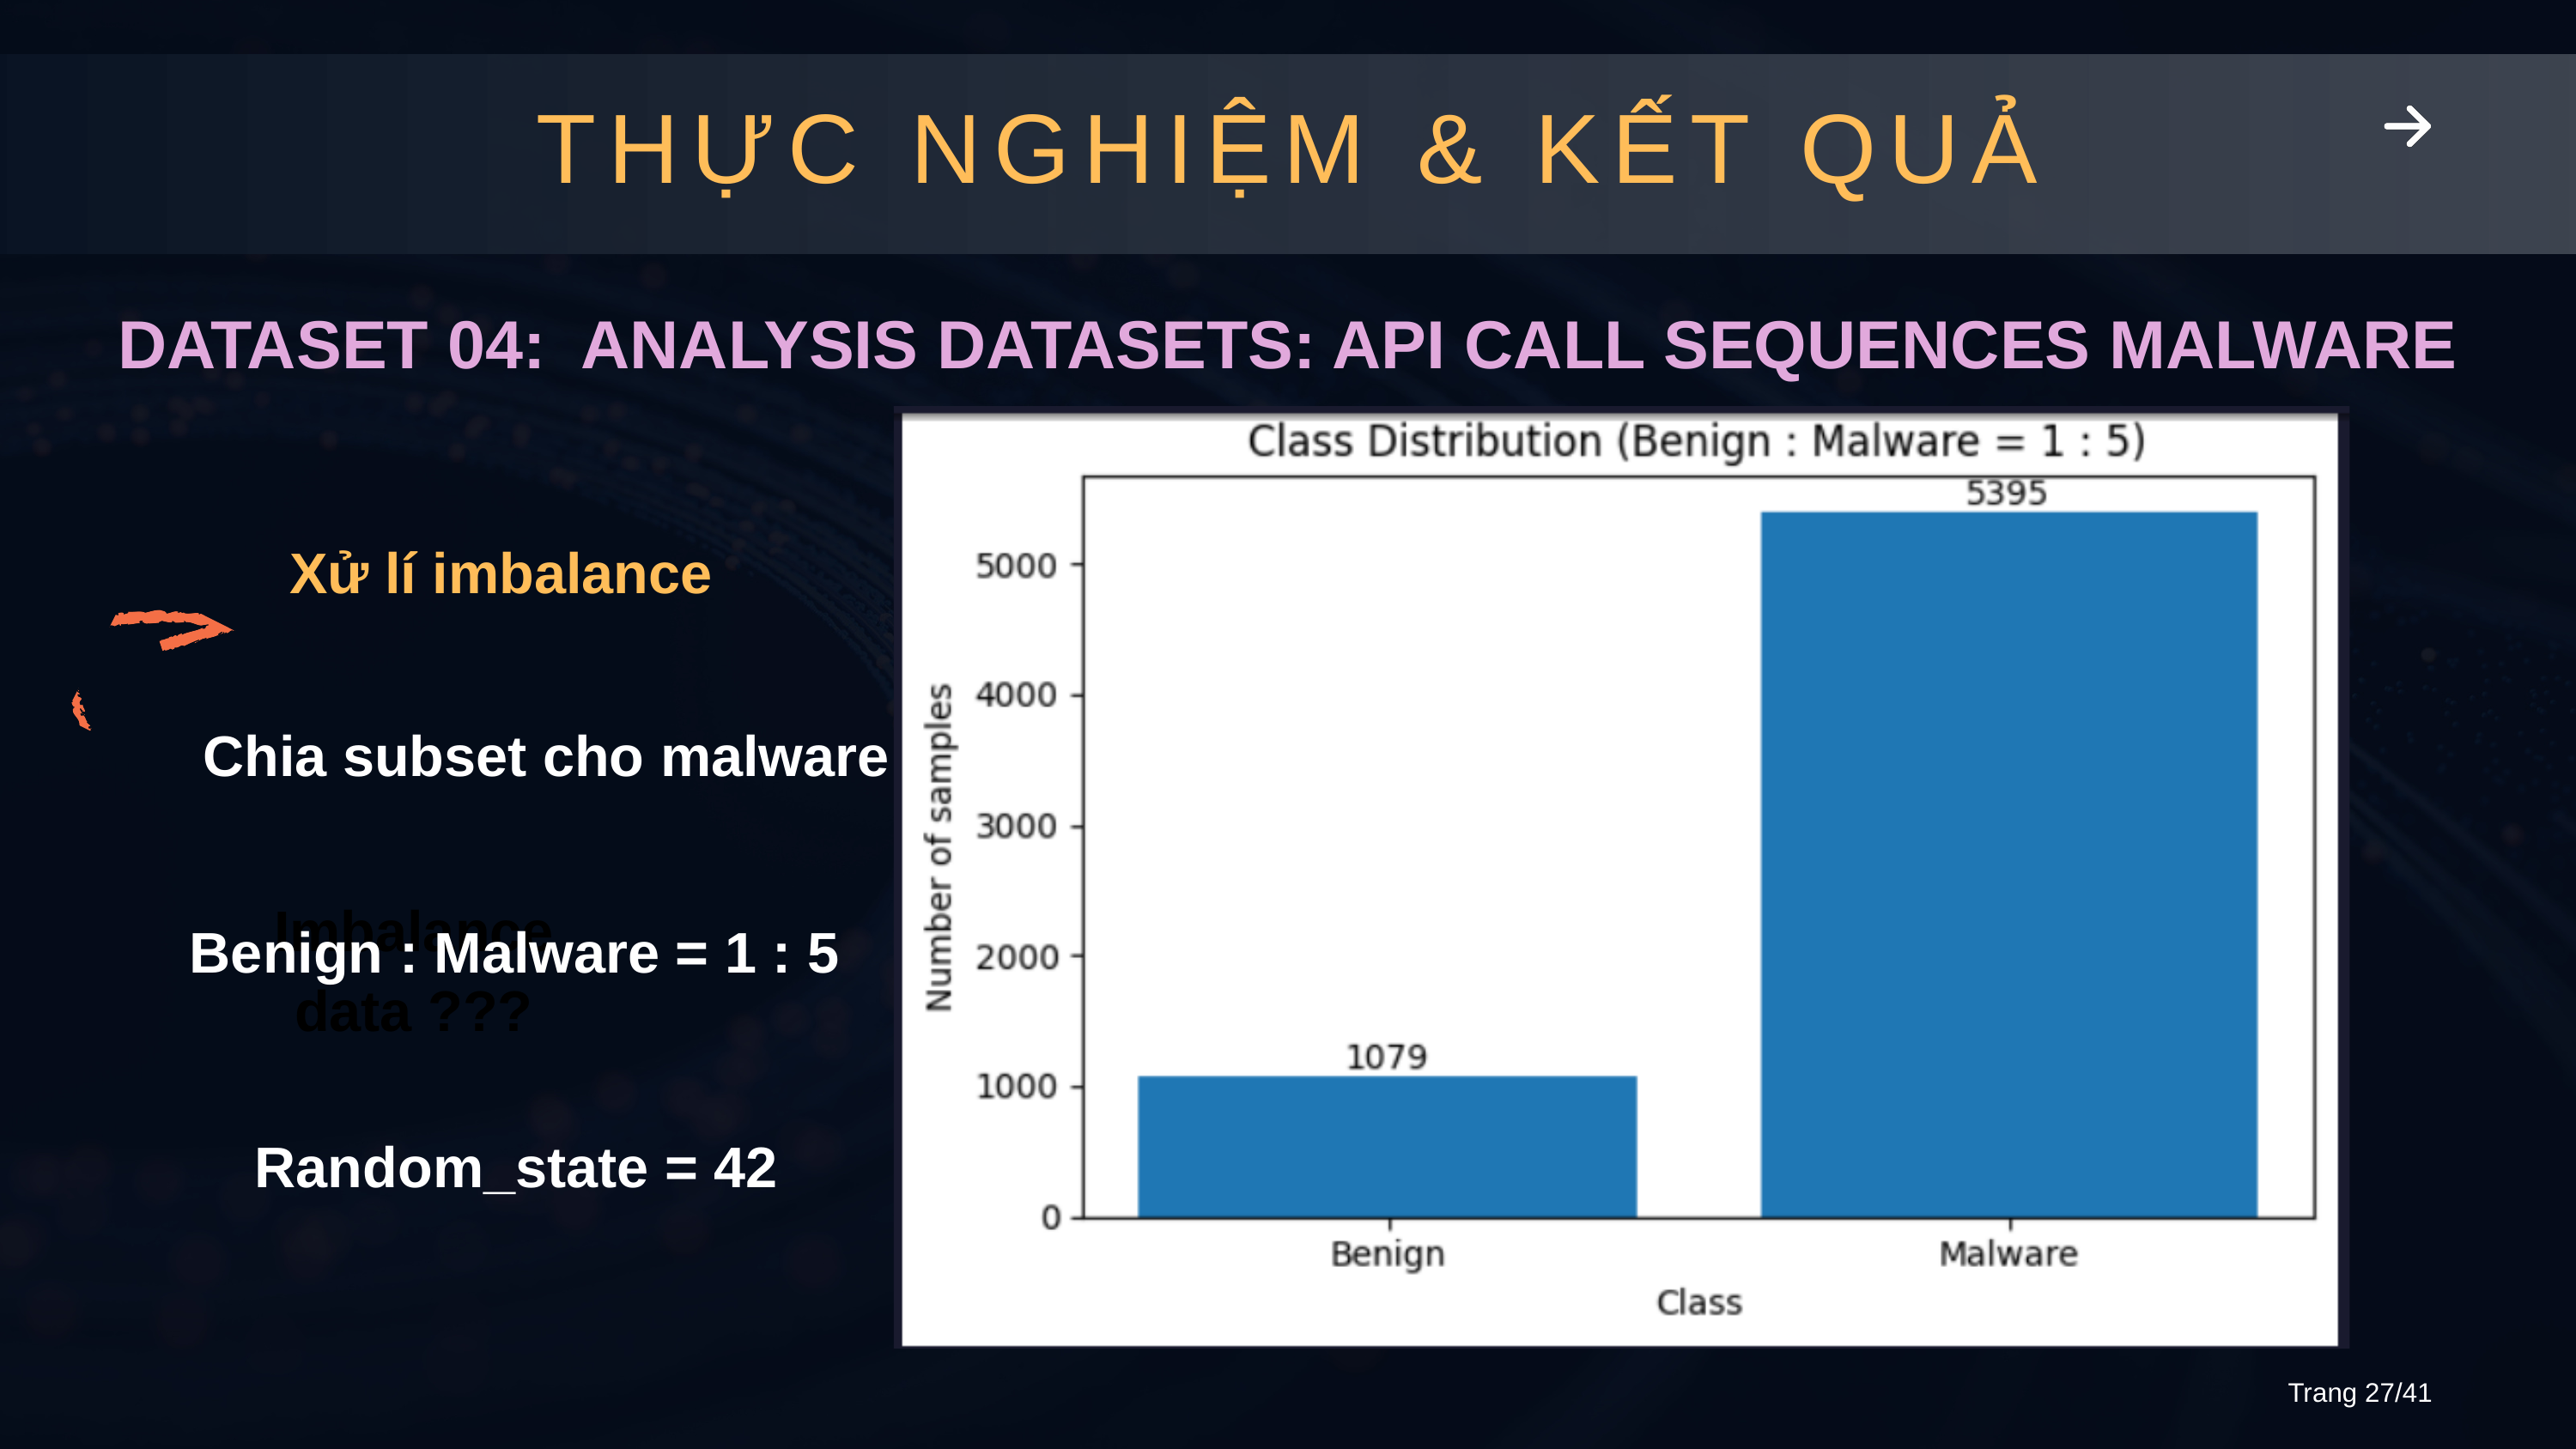

THỰC NGHIỆM & KẾT QUẢ

DATASET 04:  ANALYSIS DATASETS: API CALL SEQUENCES MALWARE

Xử lí imbalance

Chia subset cho malware
Imbalance
data ???
Benign : Malware = 1 : 5
Random_state = 42
Trang 27/41